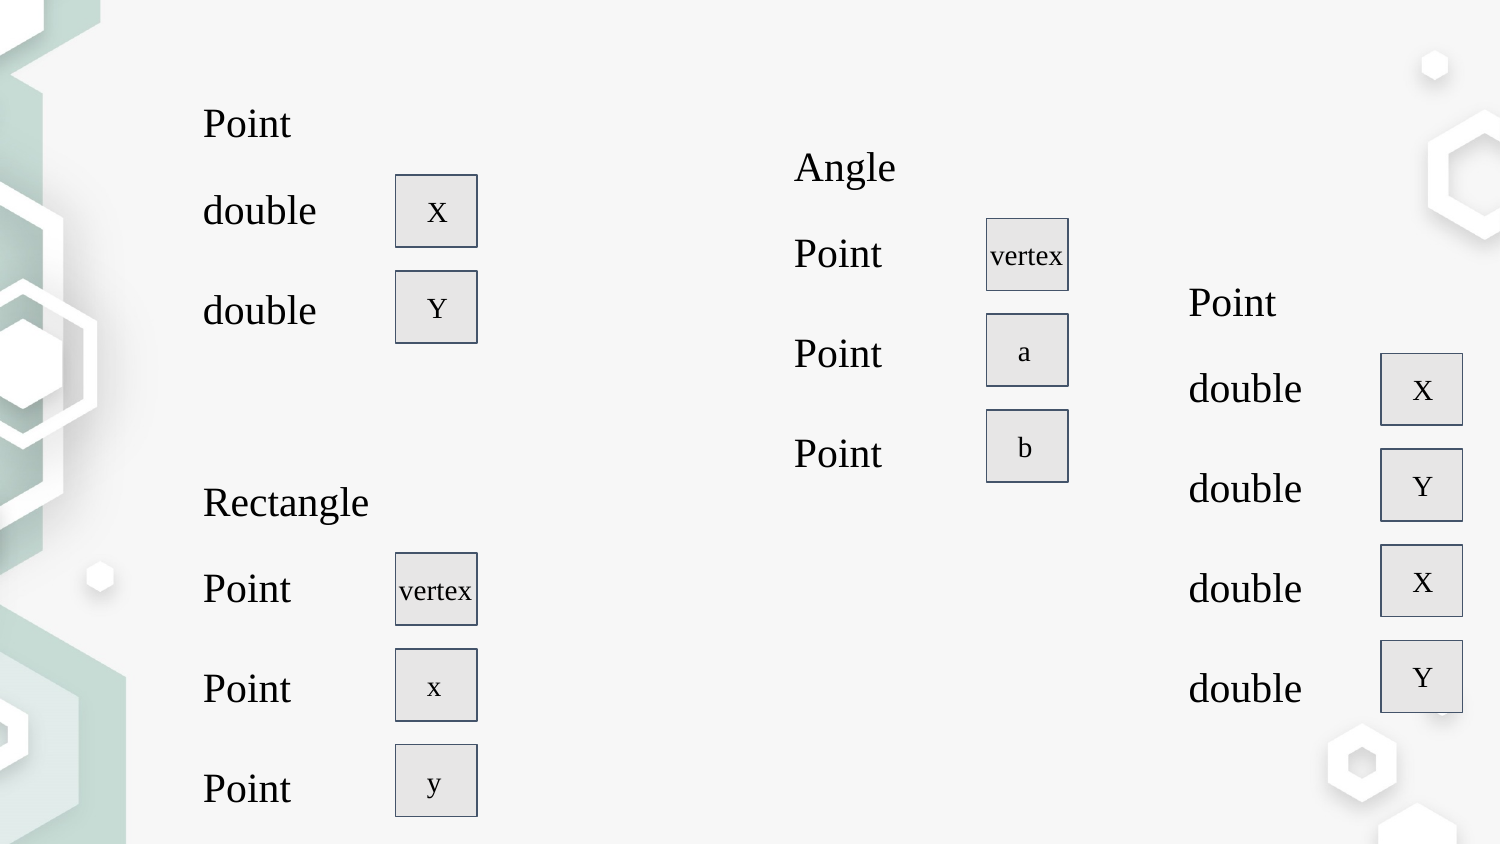

Point
Angle
double

double

X
Point

Point

Point

vertex
Point

Y

a
double

double

double

double

X

b

Y
Rectangle

Point

Point

Point
X

vertex

Y

x

y